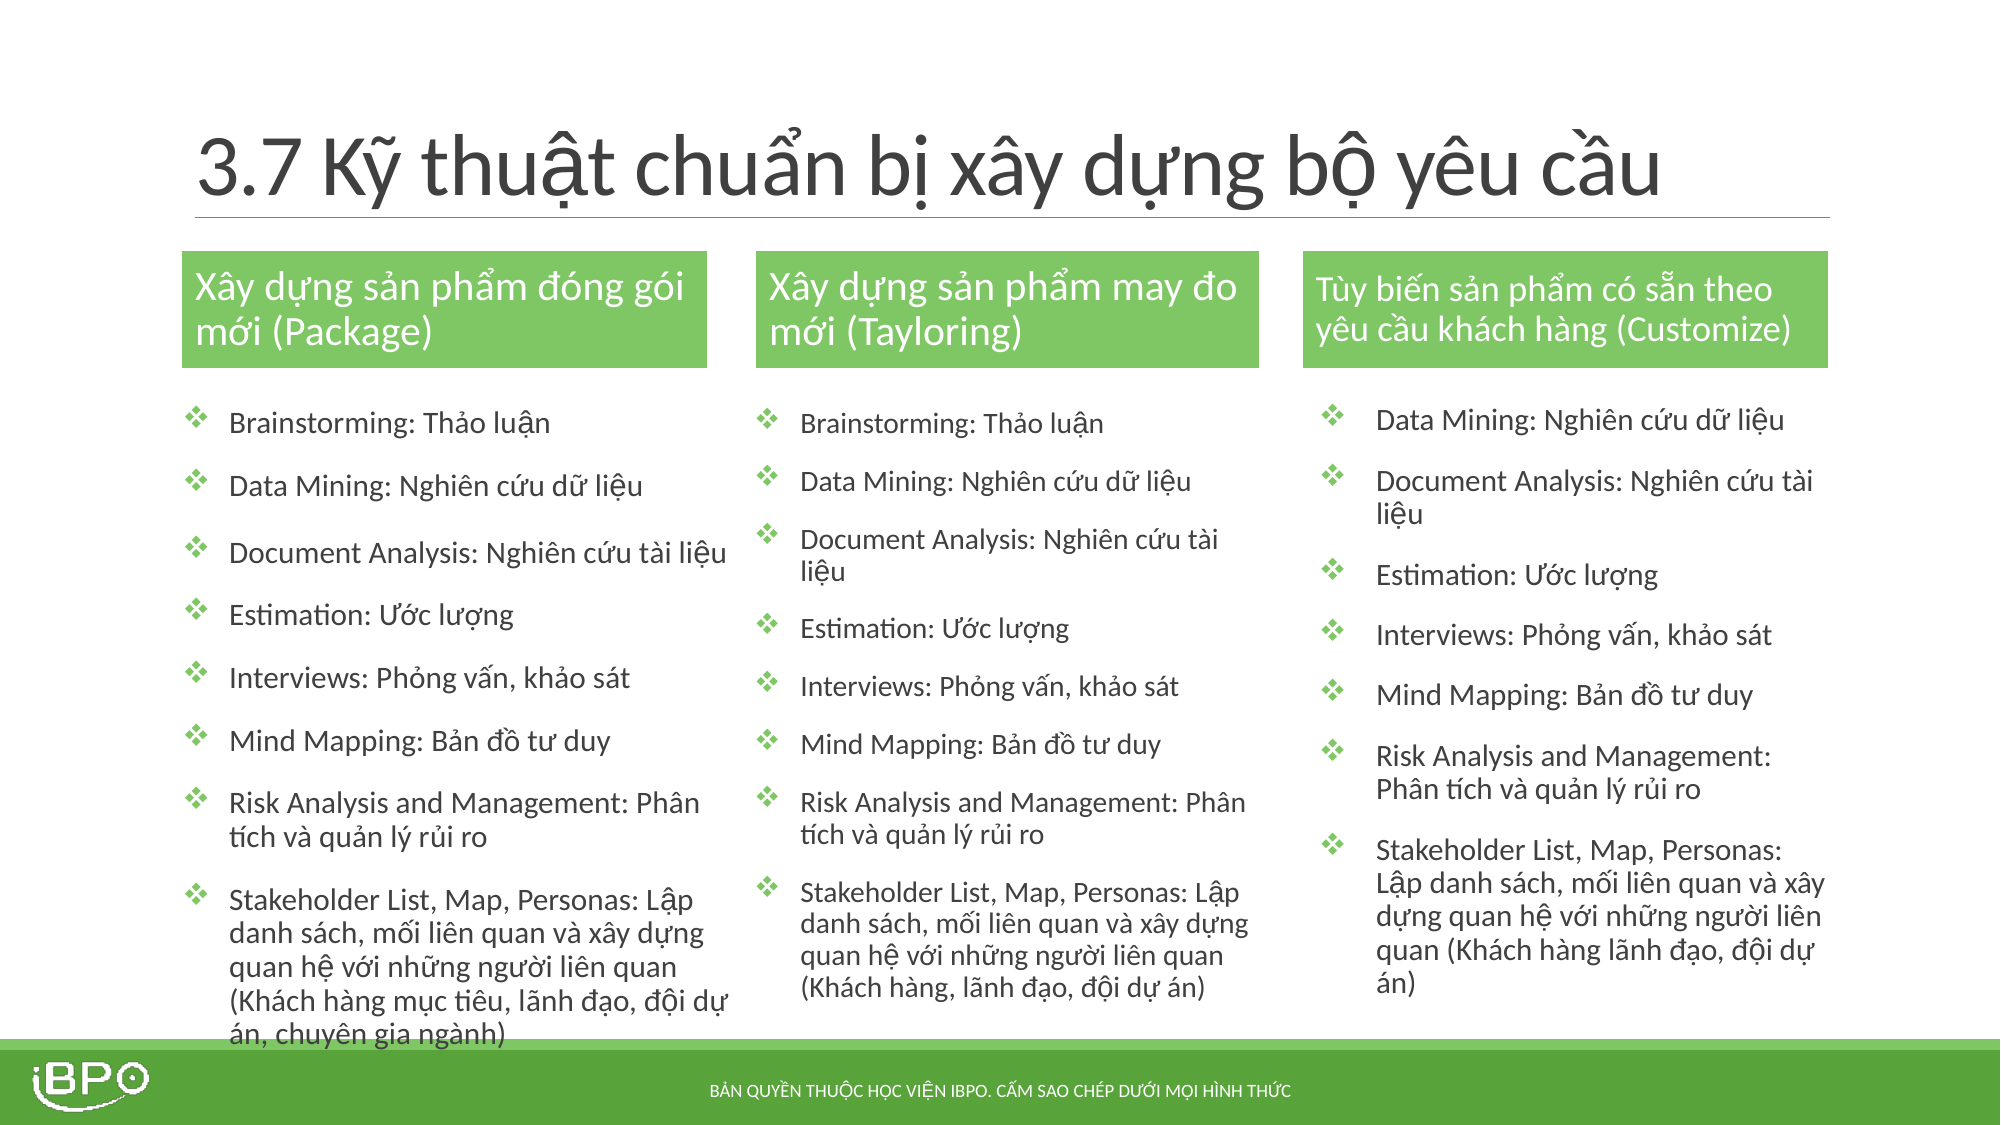

# 3.7 Kỹ thuật chuẩn bị xây dựng bộ yêu cầu

Xây dựng sản phẩm đóng gói mới (Package)
Xây dựng sản phẩm may đo mới (Tayloring)
Tùy biến sản phẩm có sẵn theo yêu cầu khách hàng (Customize)
Data Mining: Nghiên cứu dữ liệu
Document Analysis: Nghiên cứu tài liệu
Estimation: Ước lượng
Interviews: Phỏng vấn, khảo sát
Mind Mapping: Bản đồ tư duy
Risk Analysis and Management: Phân tích và quản lý rủi ro
Stakeholder List, Map, Personas: Lập danh sách, mối liên quan và xây dựng quan hệ với những người liên quan (Khách hàng lãnh đạo, đội dự án)
Brainstorming: Thảo luận
Data Mining: Nghiên cứu dữ liệu
Document Analysis: Nghiên cứu tài liệu
Estimation: Ước lượng
Interviews: Phỏng vấn, khảo sát
Mind Mapping: Bản đồ tư duy
Risk Analysis and Management: Phân tích và quản lý rủi ro
Stakeholder List, Map, Personas: Lập danh sách, mối liên quan và xây dựng quan hệ với những người liên quan (Khách hàng mục tiêu, lãnh đạo, đội dự án, chuyên gia ngành)
Brainstorming: Thảo luận
Data Mining: Nghiên cứu dữ liệu
Document Analysis: Nghiên cứu tài liệu
Estimation: Ước lượng
Interviews: Phỏng vấn, khảo sát
Mind Mapping: Bản đồ tư duy
Risk Analysis and Management: Phân tích và quản lý rủi ro
Stakeholder List, Map, Personas: Lập danh sách, mối liên quan và xây dựng quan hệ với những người liên quan (Khách hàng, lãnh đạo, đội dự án)
Bản quyền thuộc Học viện iBPO. Cấm sao chép dưới mọi hình thức